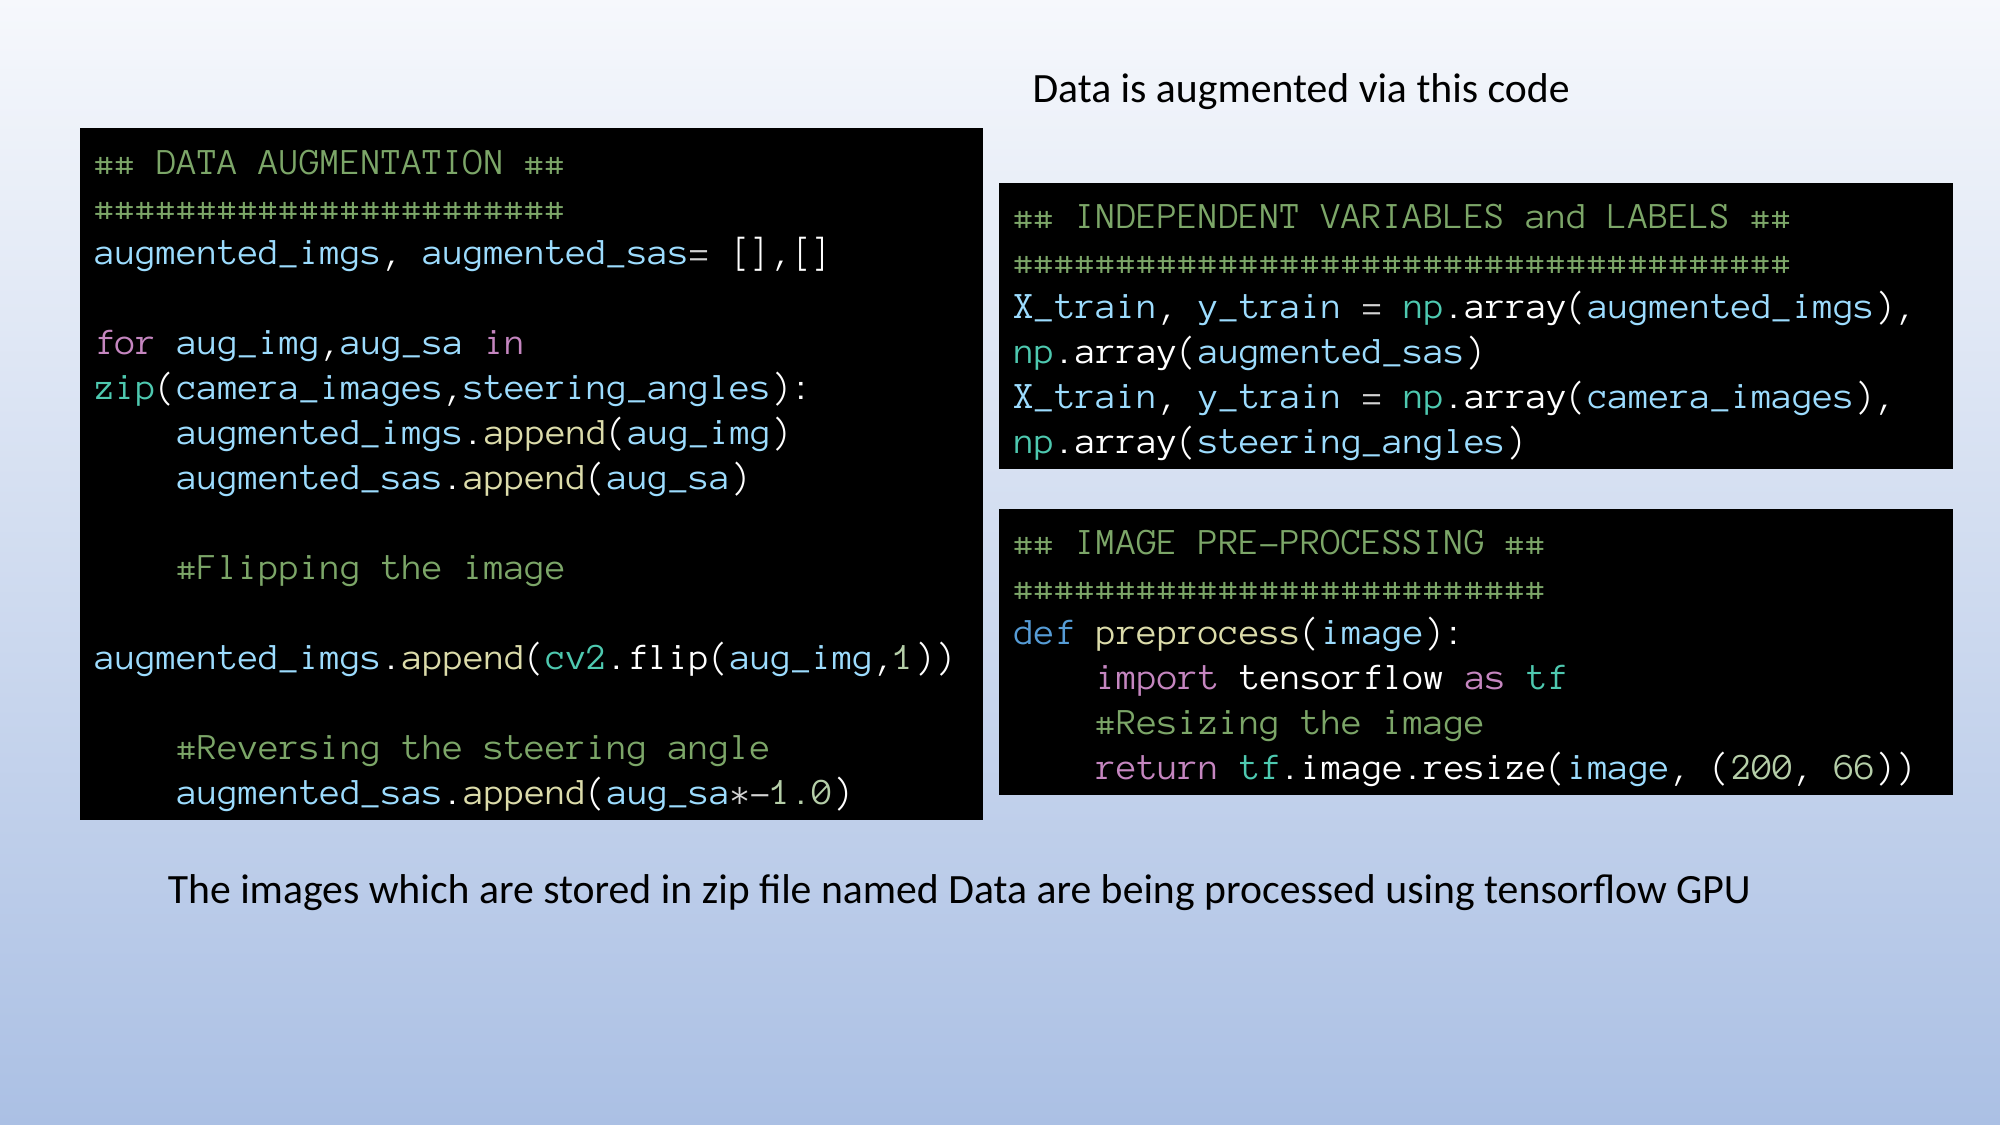

Data is augmented via this code

## DATA AUGMENTATION ##
#######################
augmented_imgs, augmented_sas= [],[]
for aug_img,aug_sa in zip(camera_images,steering_angles):
    augmented_imgs.append(aug_img)
    augmented_sas.append(aug_sa)

    #Flipping the image
    augmented_imgs.append(cv2.flip(aug_img,1))

    #Reversing the steering angle
    augmented_sas.append(aug_sa*-1.0)
## INDEPENDENT VARIABLES and LABELS ##
######################################
X_train, y_train = np.array(augmented_imgs), np.array(augmented_sas)
X_train, y_train = np.array(camera_images), np.array(steering_angles)
## IMAGE PRE-PROCESSING ##
##########################
def preprocess(image):
    import tensorflow as tf
    #Resizing the image
    return tf.image.resize(image, (200, 66))
The images which are stored in zip file named Data are being processed using tensorflow GPU